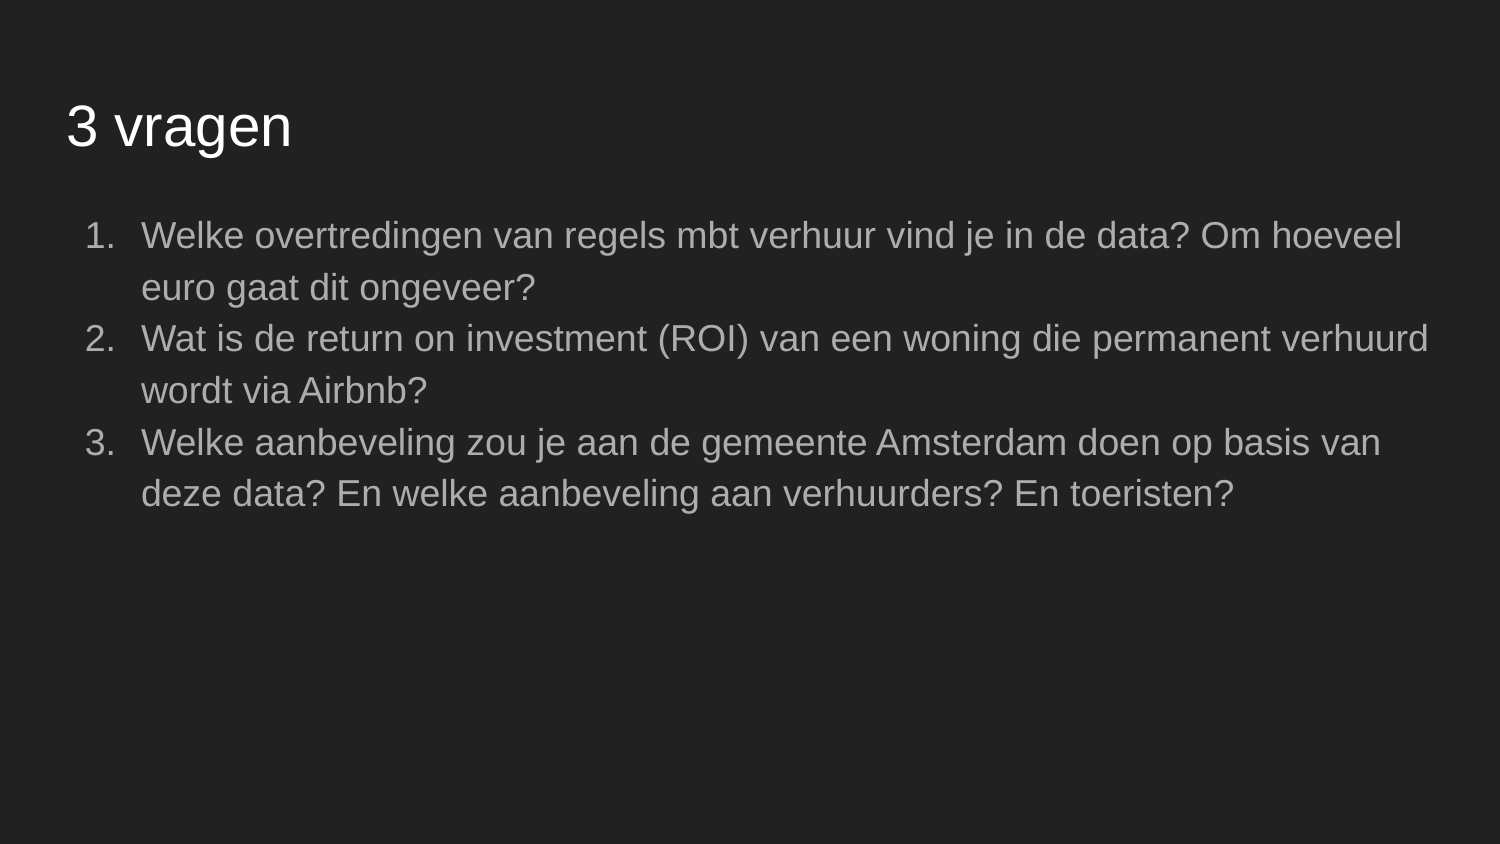

# 3 vragen
Welke overtredingen van regels mbt verhuur vind je in de data? Om hoeveel euro gaat dit ongeveer?
Wat is de return on investment (ROI) van een woning die permanent verhuurd wordt via Airbnb?
Welke aanbeveling zou je aan de gemeente Amsterdam doen op basis van deze data? En welke aanbeveling aan verhuurders? En toeristen?